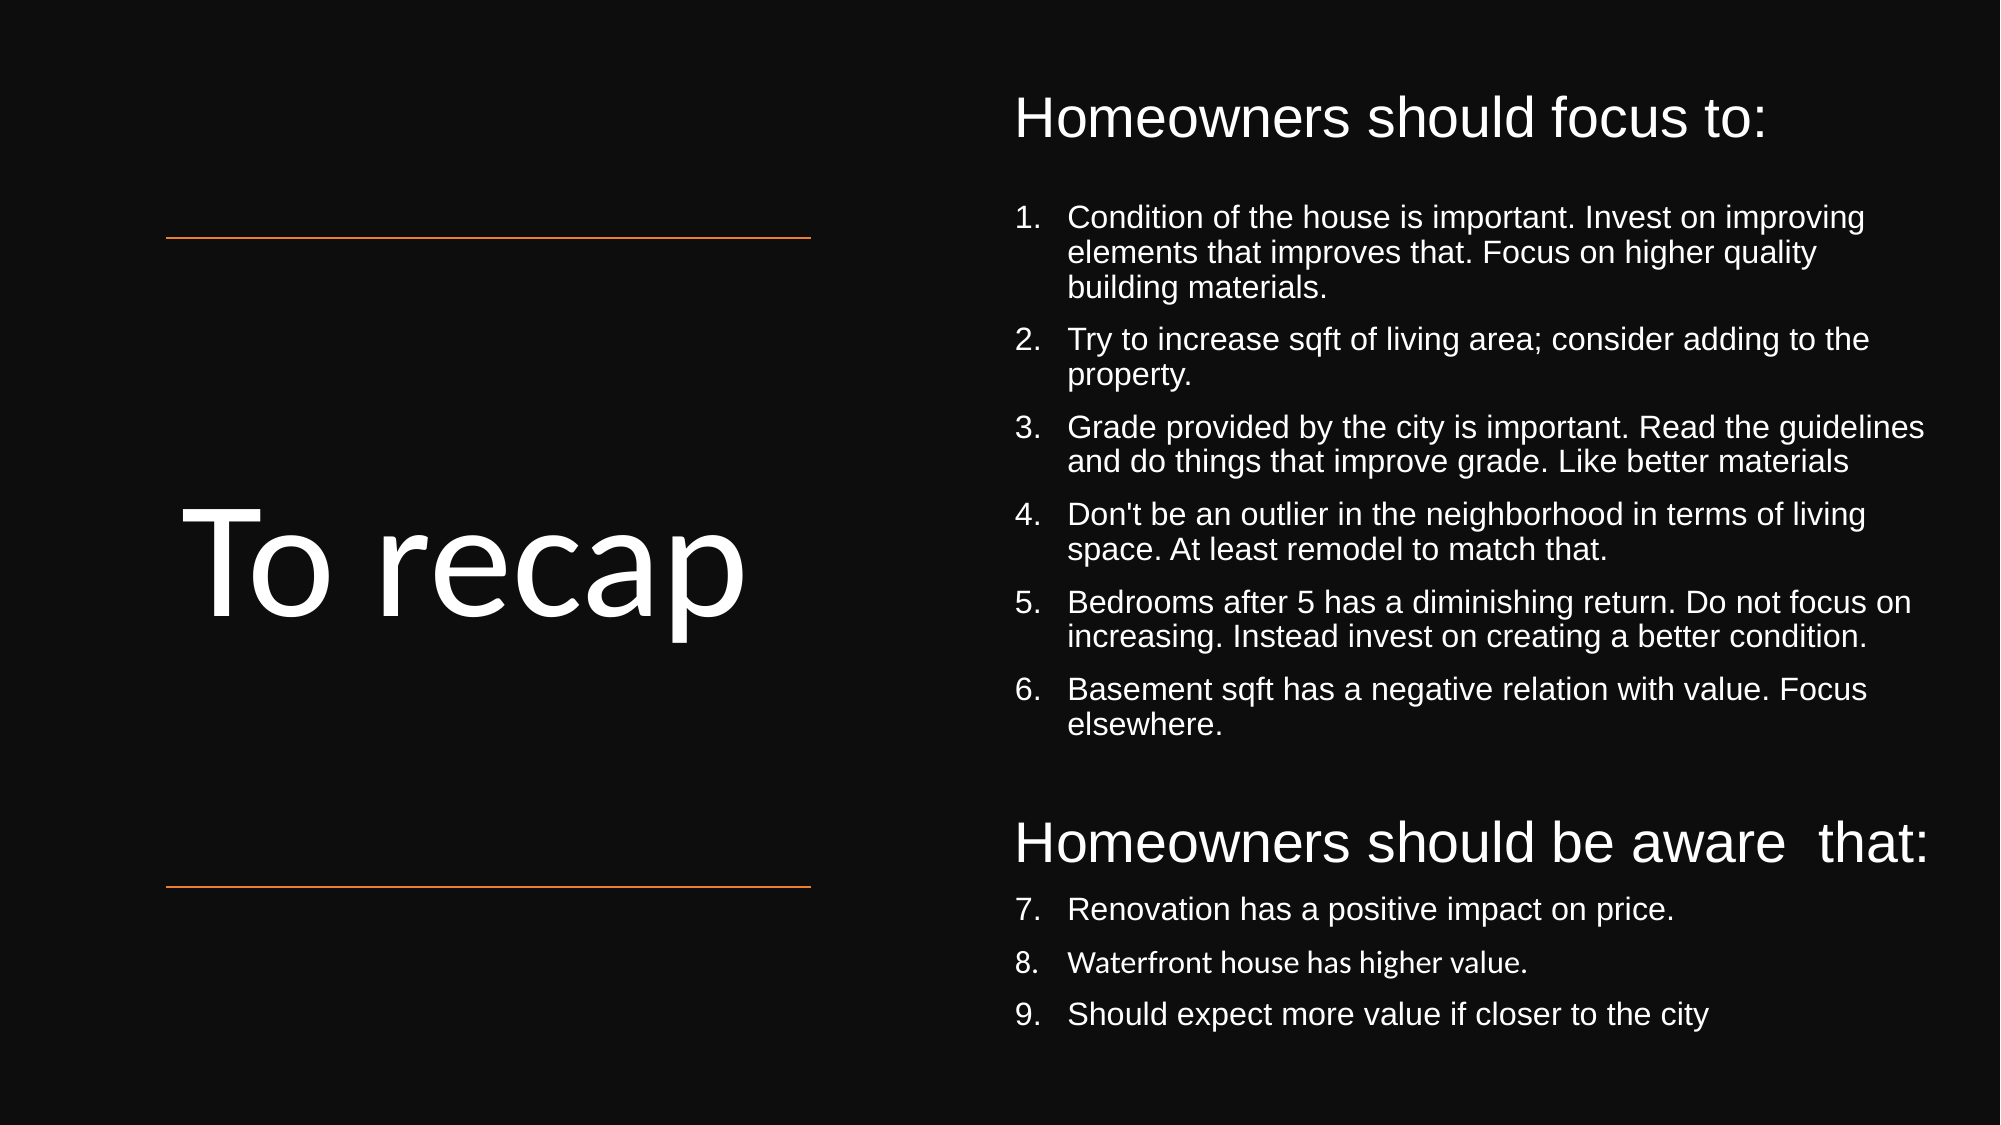

Homeowners should focus to:

Condition of the house is important. Invest on improving elements that improves that. Focus on higher quality building materials.
Try to increase sqft of living area; consider adding to the property.
Grade provided by the city is important. Read the guidelines and do things that improve grade. Like better materials
Don't be an outlier in the neighborhood in terms of living space. At least remodel to match that.
Bedrooms after 5 has a diminishing return. Do not focus on increasing. Instead invest on creating a better condition.
Basement sqft has a negative relation with value. Focus elsewhere.

Homeowners should be aware  that:
Renovation has a positive impact on price.
Waterfront house has higher value.
Should expect more value if closer to the city
# To recap